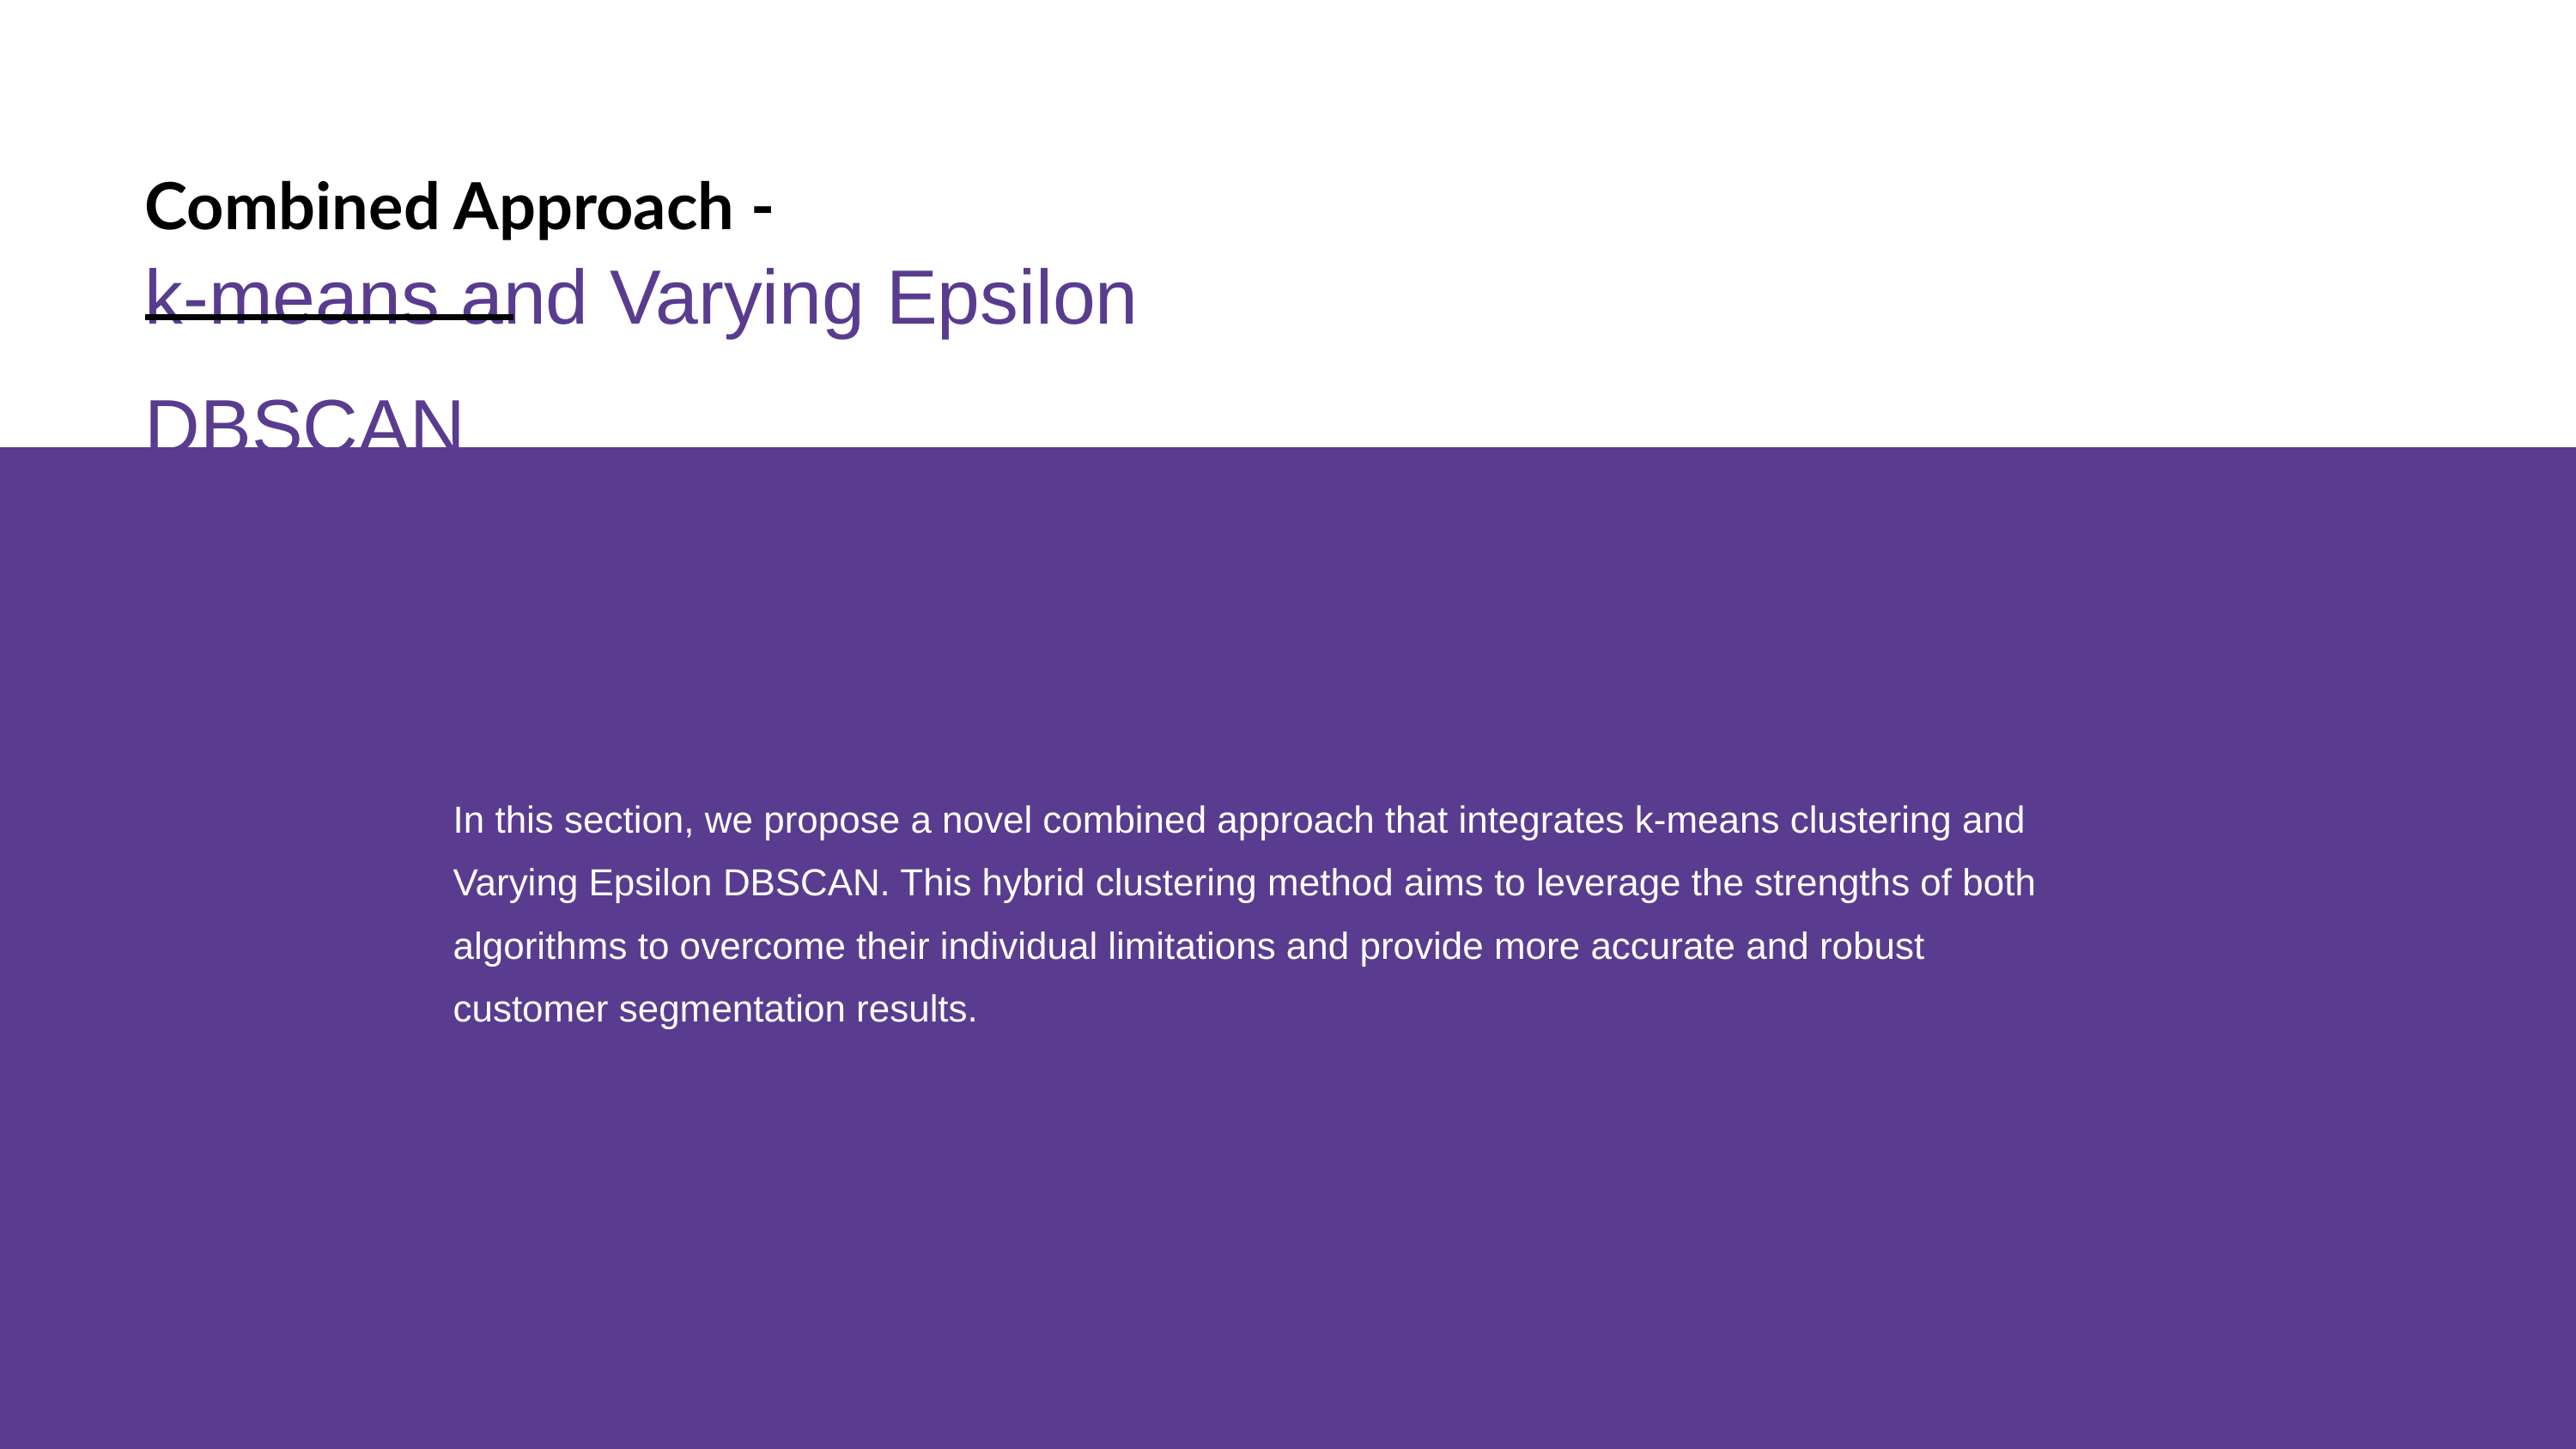

Combined Approach -
k-means and Varying Epsilon DBSCAN

In this section, we propose a novel combined approach that integrates k-means clustering and Varying Epsilon DBSCAN. This hybrid clustering method aims to leverage the strengths of both algorithms to overcome their individual limitations and provide more accurate and robust customer segmentation results.